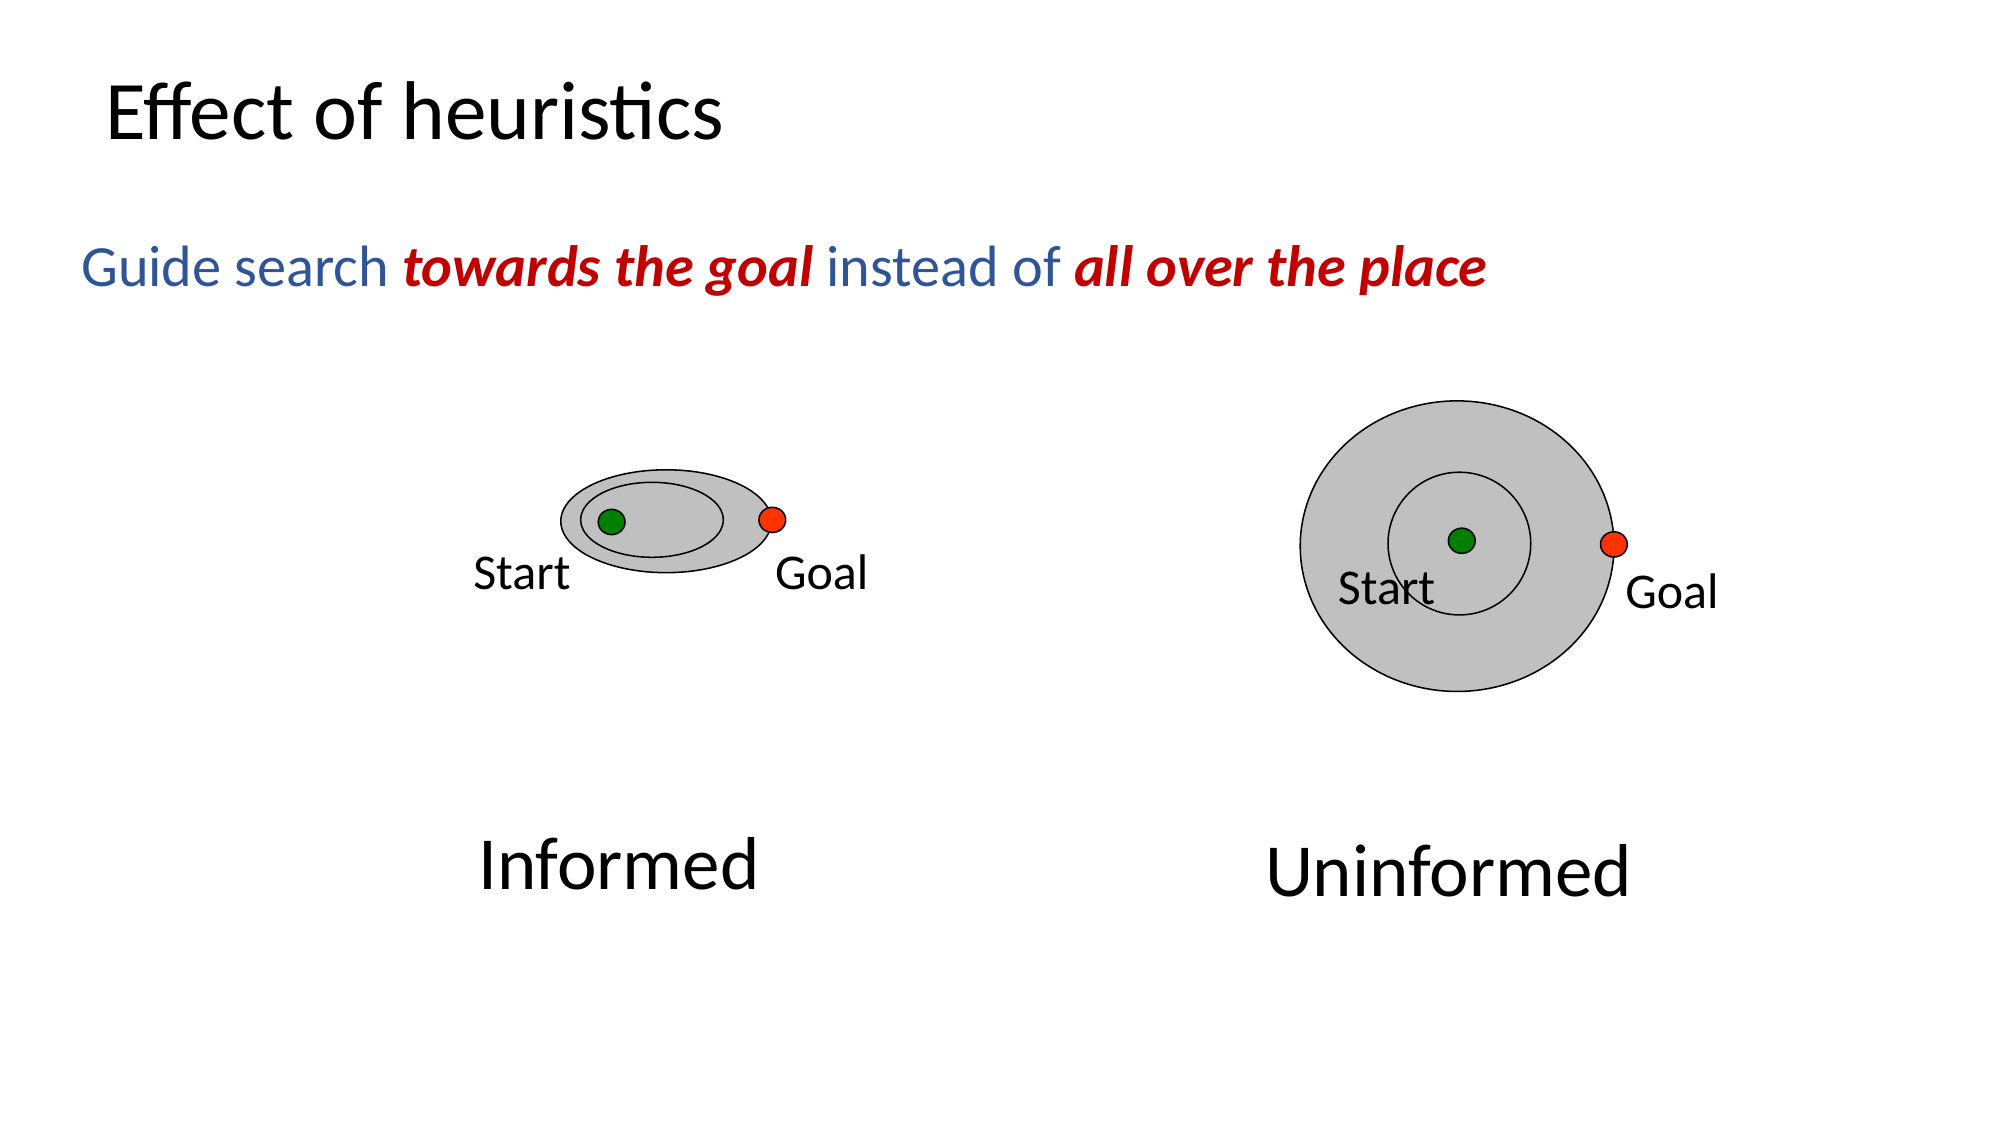

# Effect of heuristics
Guide search towards the goal instead of all over the place

Start
Goal

Goal
Start
Informed
Uninformed